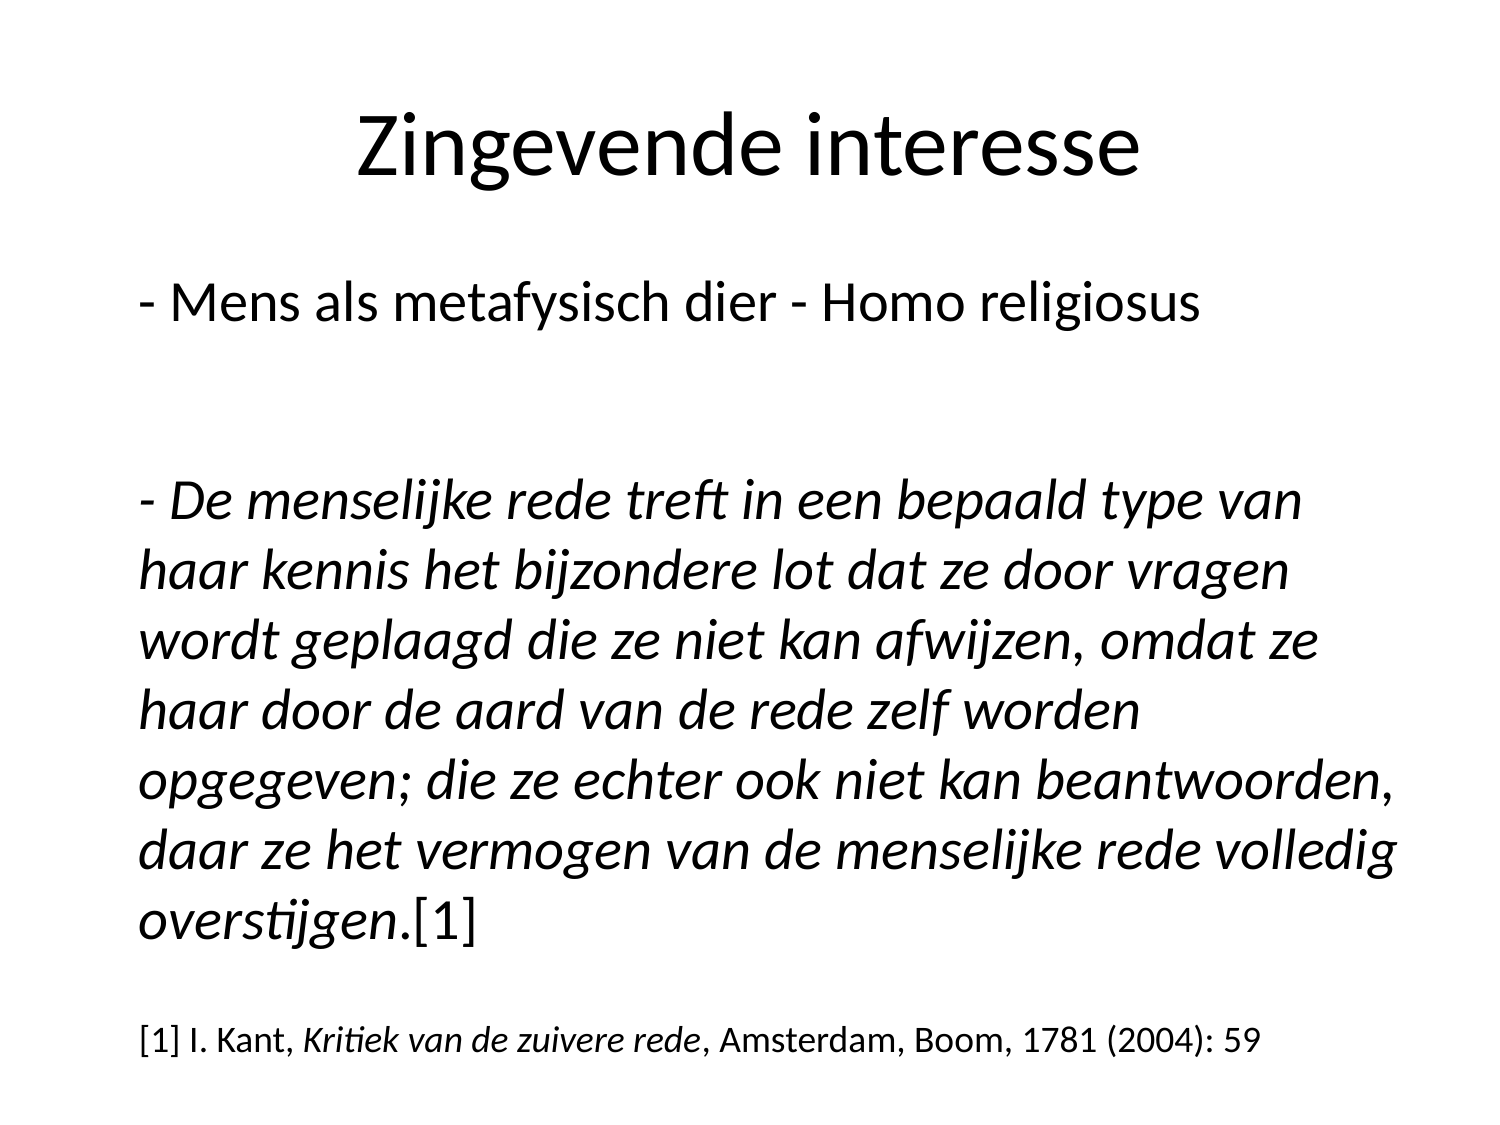

# Zingevende interesse
- Mens als metafysisch dier - Homo religiosus

- De menselijke rede treft in een bepaald type van haar kennis het bijzondere lot dat ze door vragen wordt geplaagd die ze niet kan afwijzen, omdat ze haar door de aard van de rede zelf worden opgegeven; die ze echter ook niet kan beantwoorden, daar ze het vermogen van de menselijke rede volledig overstijgen.[1]
[1] I. Kant, Kritiek van de zuivere rede, Amsterdam, Boom, 1781 (2004): 59